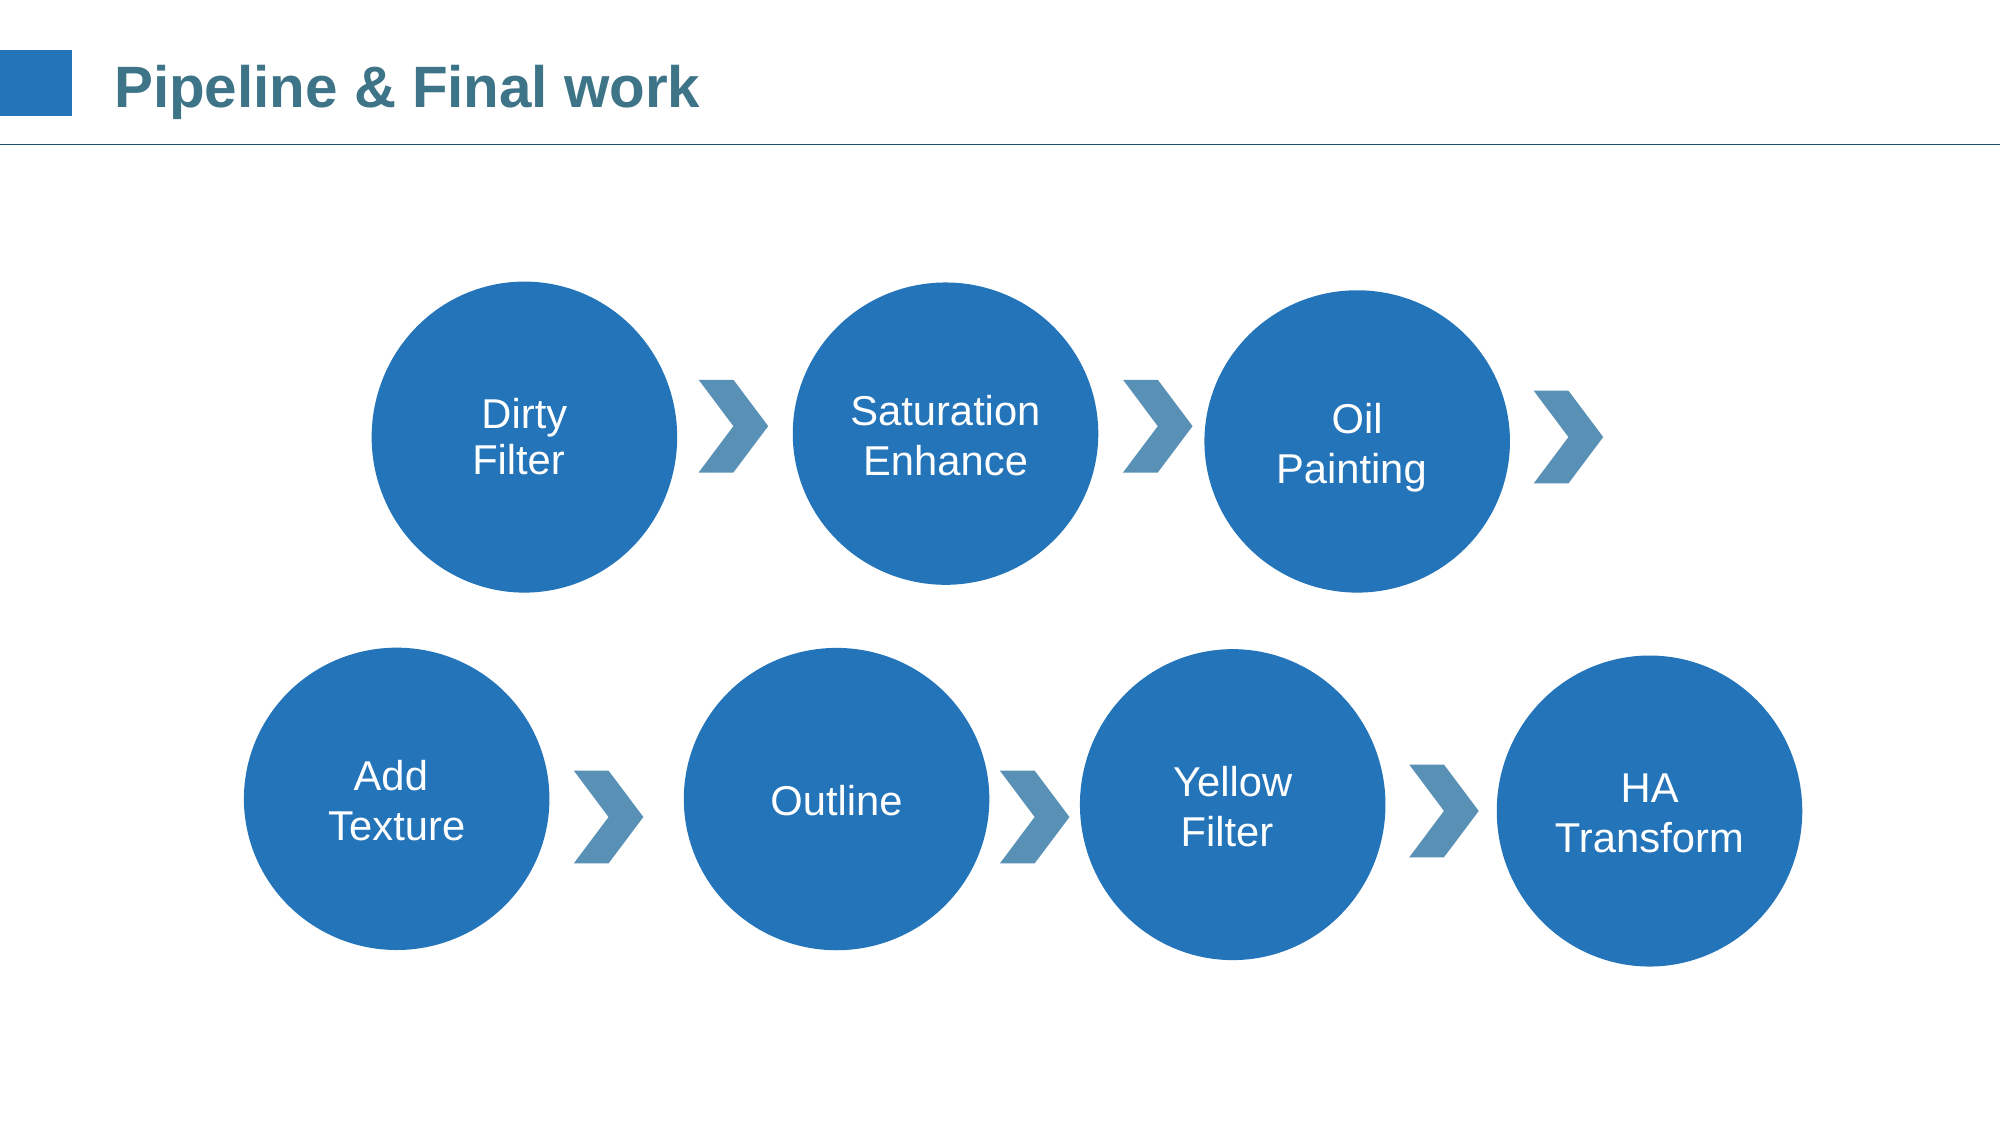

Pipeline & Final work

Dirty
Filter
Saturation
Enhance
Oil
Painting

Add
Texture

Outline

Yellow
Filter
HA
Transform